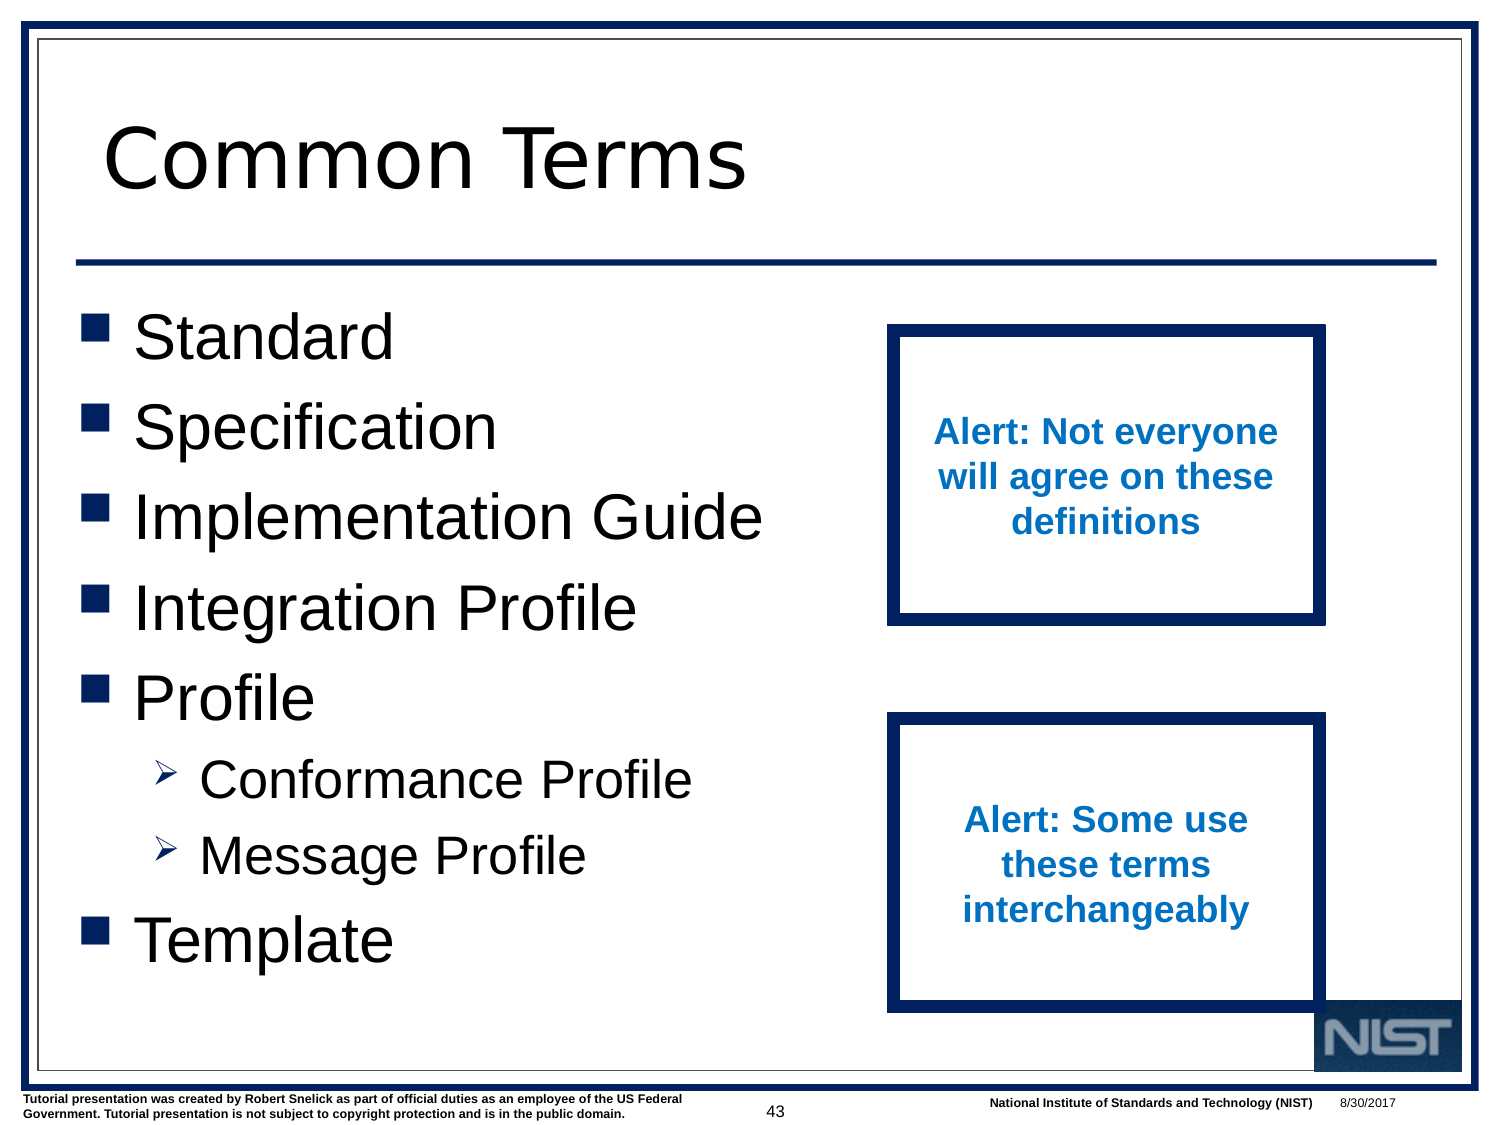

# Common Terms
Standard
Specification
Implementation Guide
Integration Profile
Profile
Conformance Profile
Message Profile
Template
Alert: Not everyone will agree on these definitions
Alert: Some use these terms interchangeably
43
8/30/2017